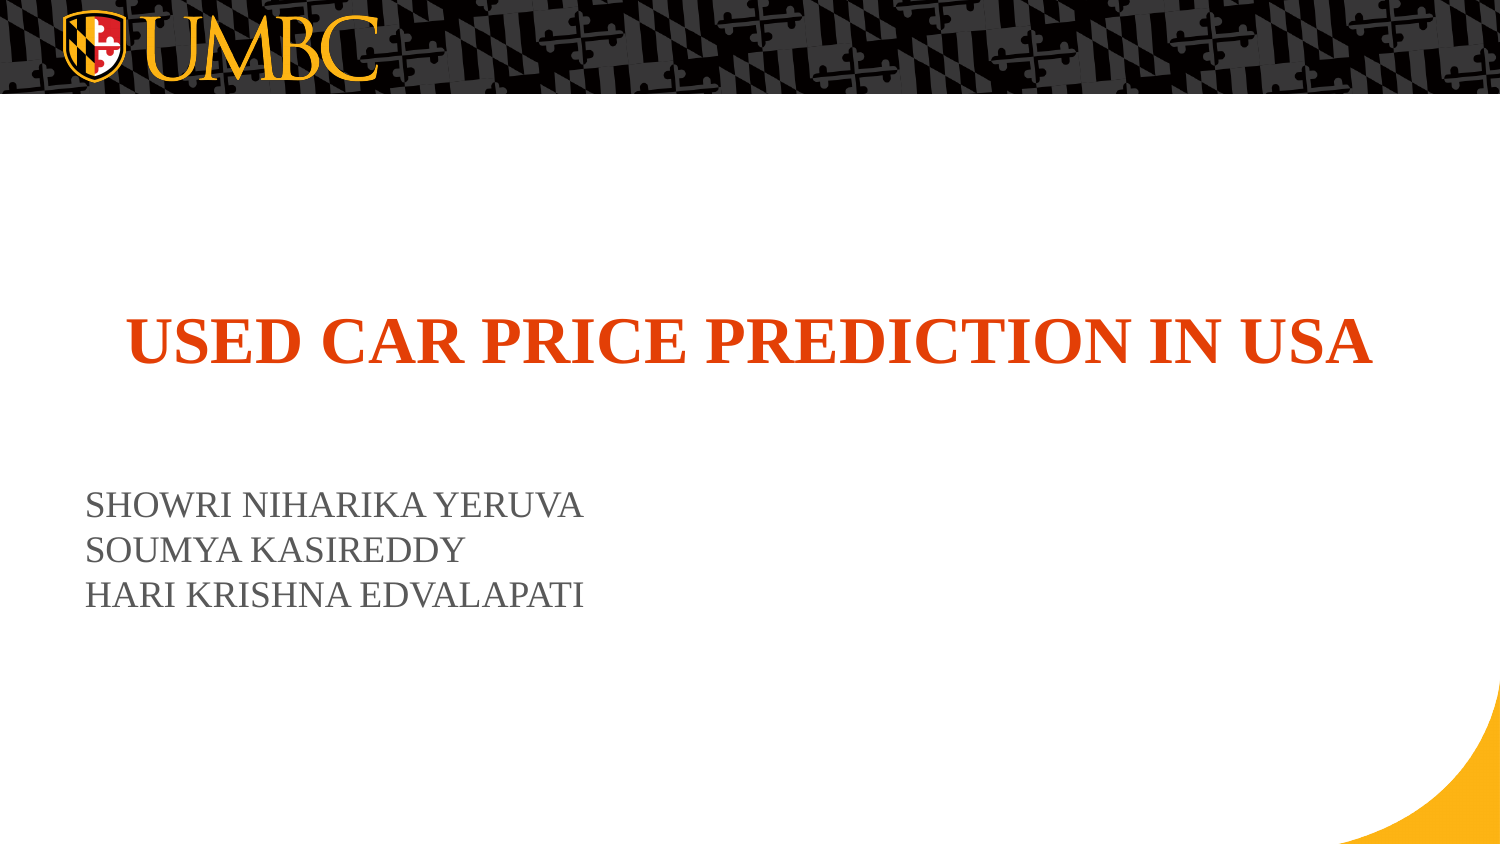

# USED CAR PRICE PREDICTION IN USA
SHOWRI NIHARIKA YERUVA
SOUMYA KASIREDDY
HARI KRISHNA EDVALAPATI